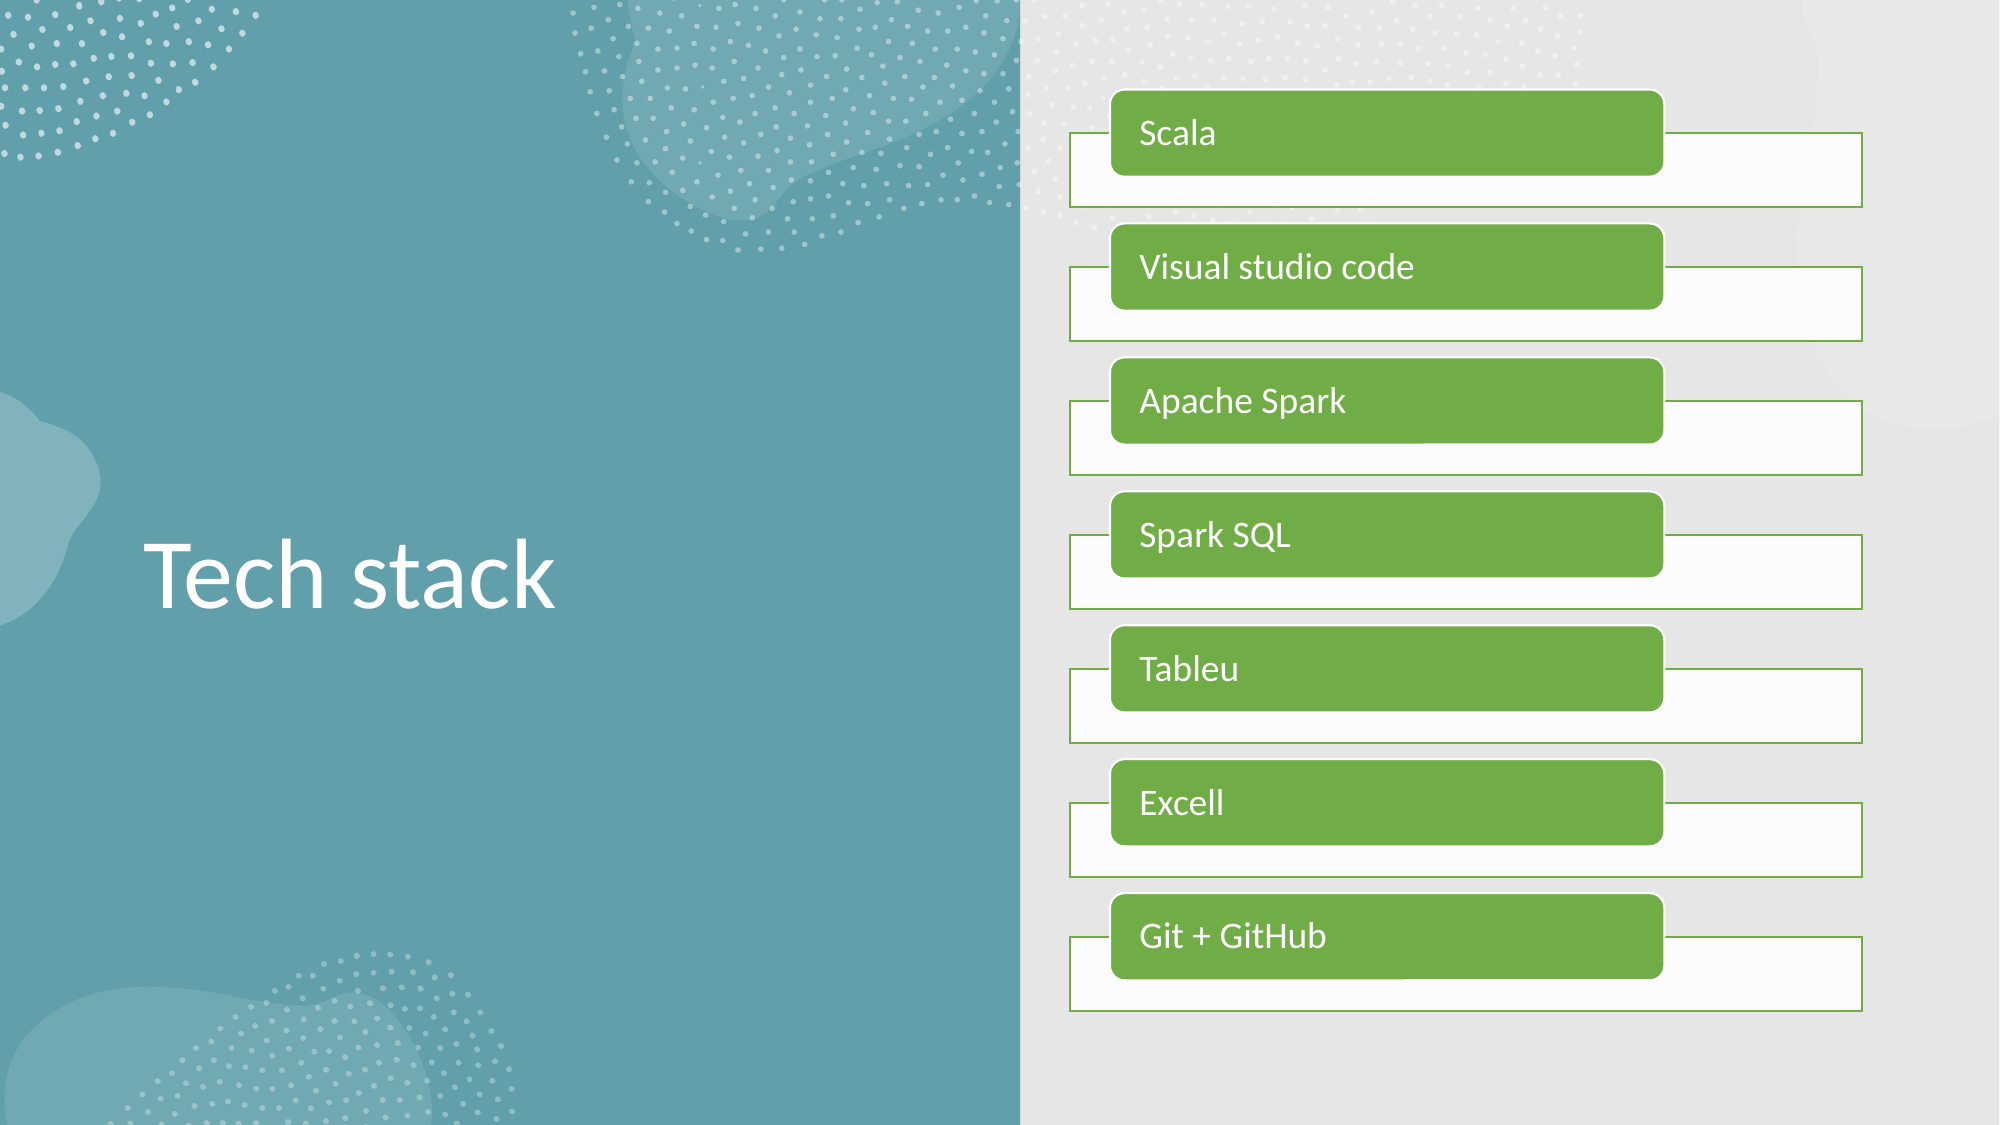

Scala
Visual studio code
Apache Spark
Spark SQL
Tableu
Excell
Git + GitHub
# Tech stack